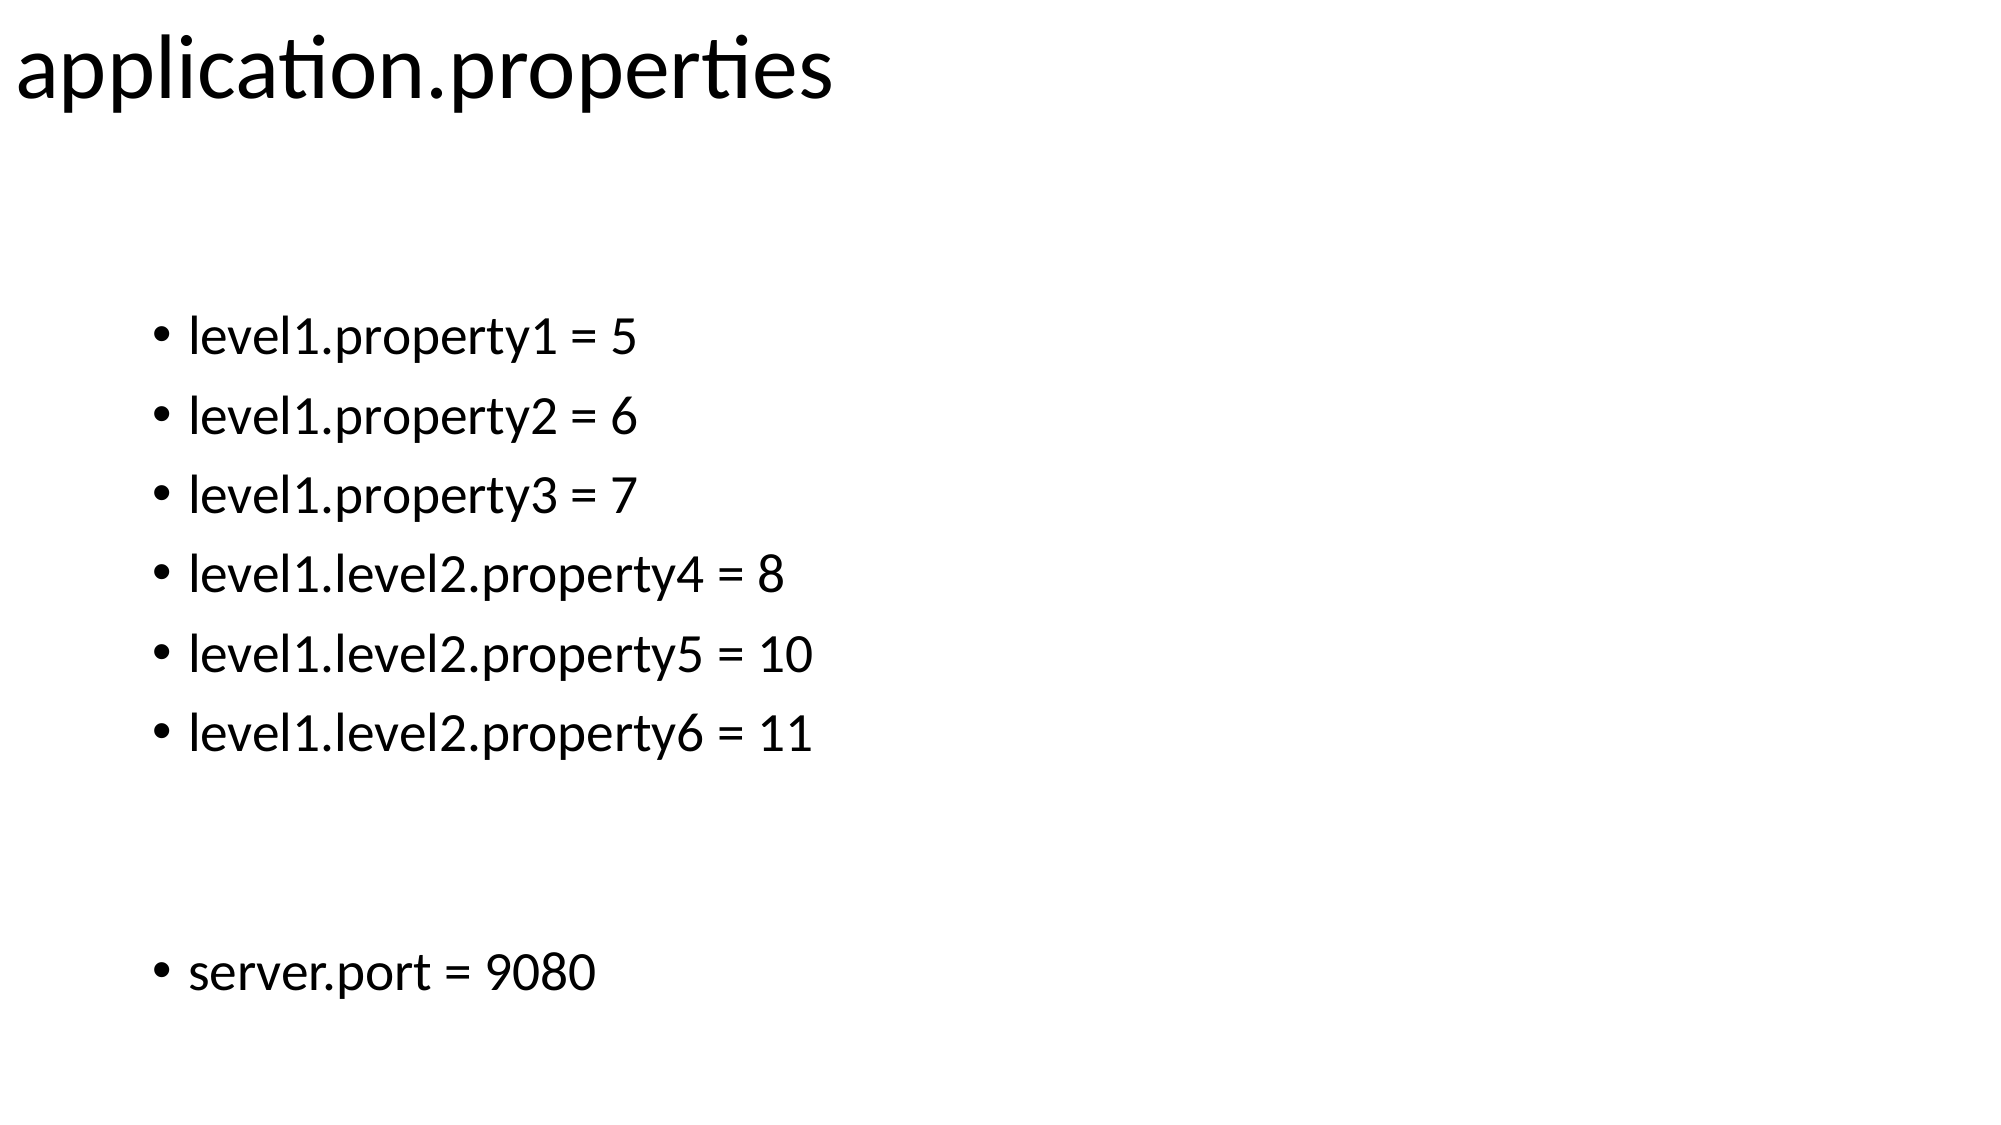

# application.properties
level1.property1 = 5
level1.property2 = 6
level1.property3 = 7
level1.level2.property4 = 8
level1.level2.property5 = 10
level1.level2.property6 = 11

server.port = 9080